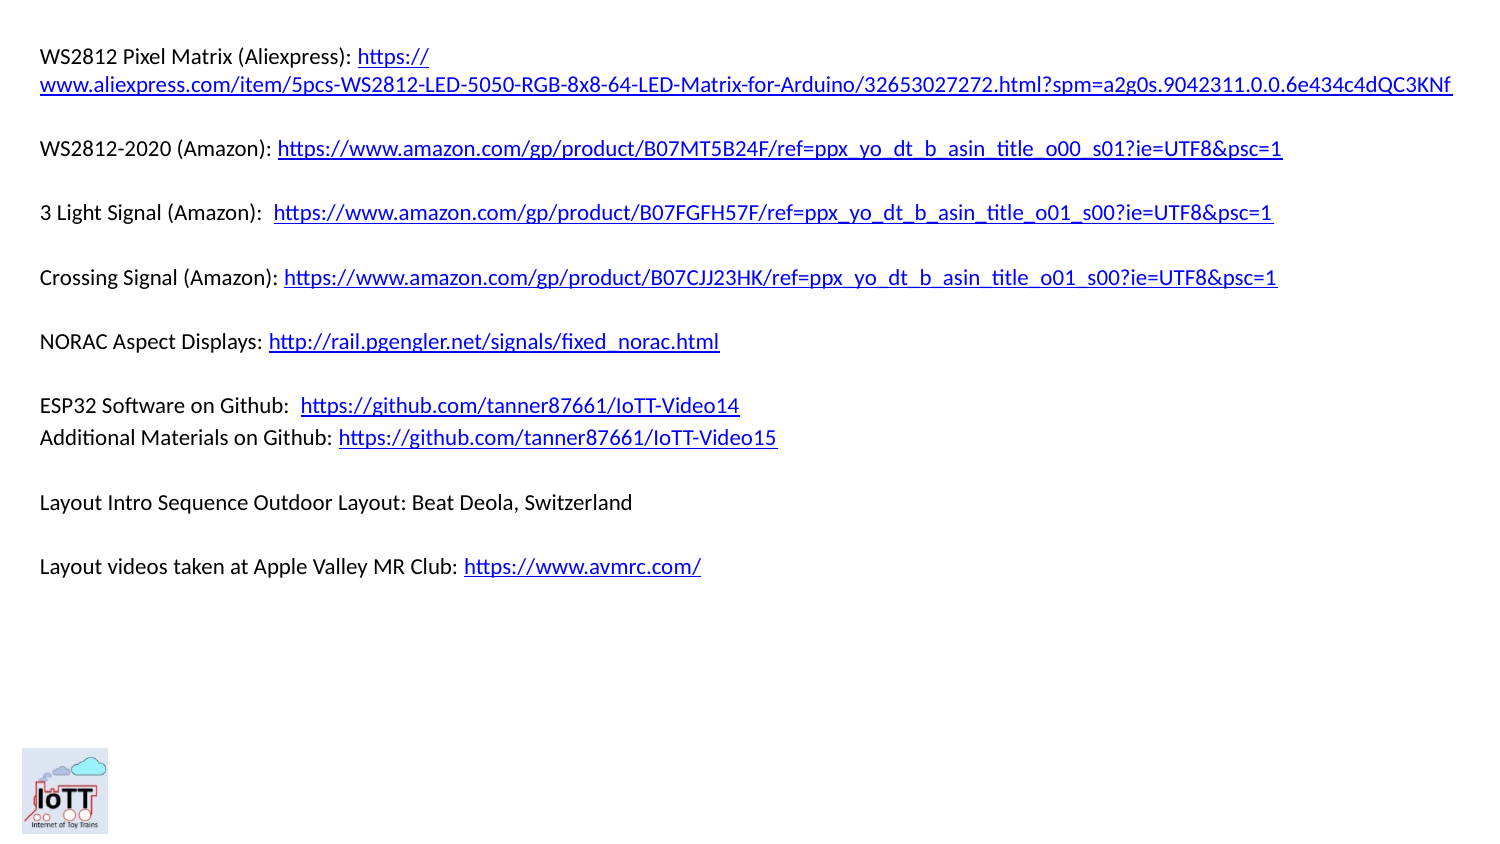

WS2812 Pixel Matrix (Aliexpress): https://www.aliexpress.com/item/5pcs-WS2812-LED-5050-RGB-8x8-64-LED-Matrix-for-Arduino/32653027272.html?spm=a2g0s.9042311.0.0.6e434c4dQC3KNf

WS2812-2020 (Amazon): https://www.amazon.com/gp/product/B07MT5B24F/ref=ppx_yo_dt_b_asin_title_o00_s01?ie=UTF8&psc=1

3 Light Signal (Amazon):  https://www.amazon.com/gp/product/B07FGFH57F/ref=ppx_yo_dt_b_asin_title_o01_s00?ie=UTF8&psc=1

Crossing Signal (Amazon): https://www.amazon.com/gp/product/B07CJJ23HK/ref=ppx_yo_dt_b_asin_title_o01_s00?ie=UTF8&psc=1

NORAC Aspect Displays: http://rail.pgengler.net/signals/fixed_norac.html

ESP32 Software on Github:  https://github.com/tanner87661/IoTT-Video14
Additional Materials on Github: https://github.com/tanner87661/IoTT-Video15

Layout Intro Sequence Outdoor Layout: Beat Deola, Switzerland​

Layout videos taken at Apple Valley MR Club: https://www.avmrc.com/